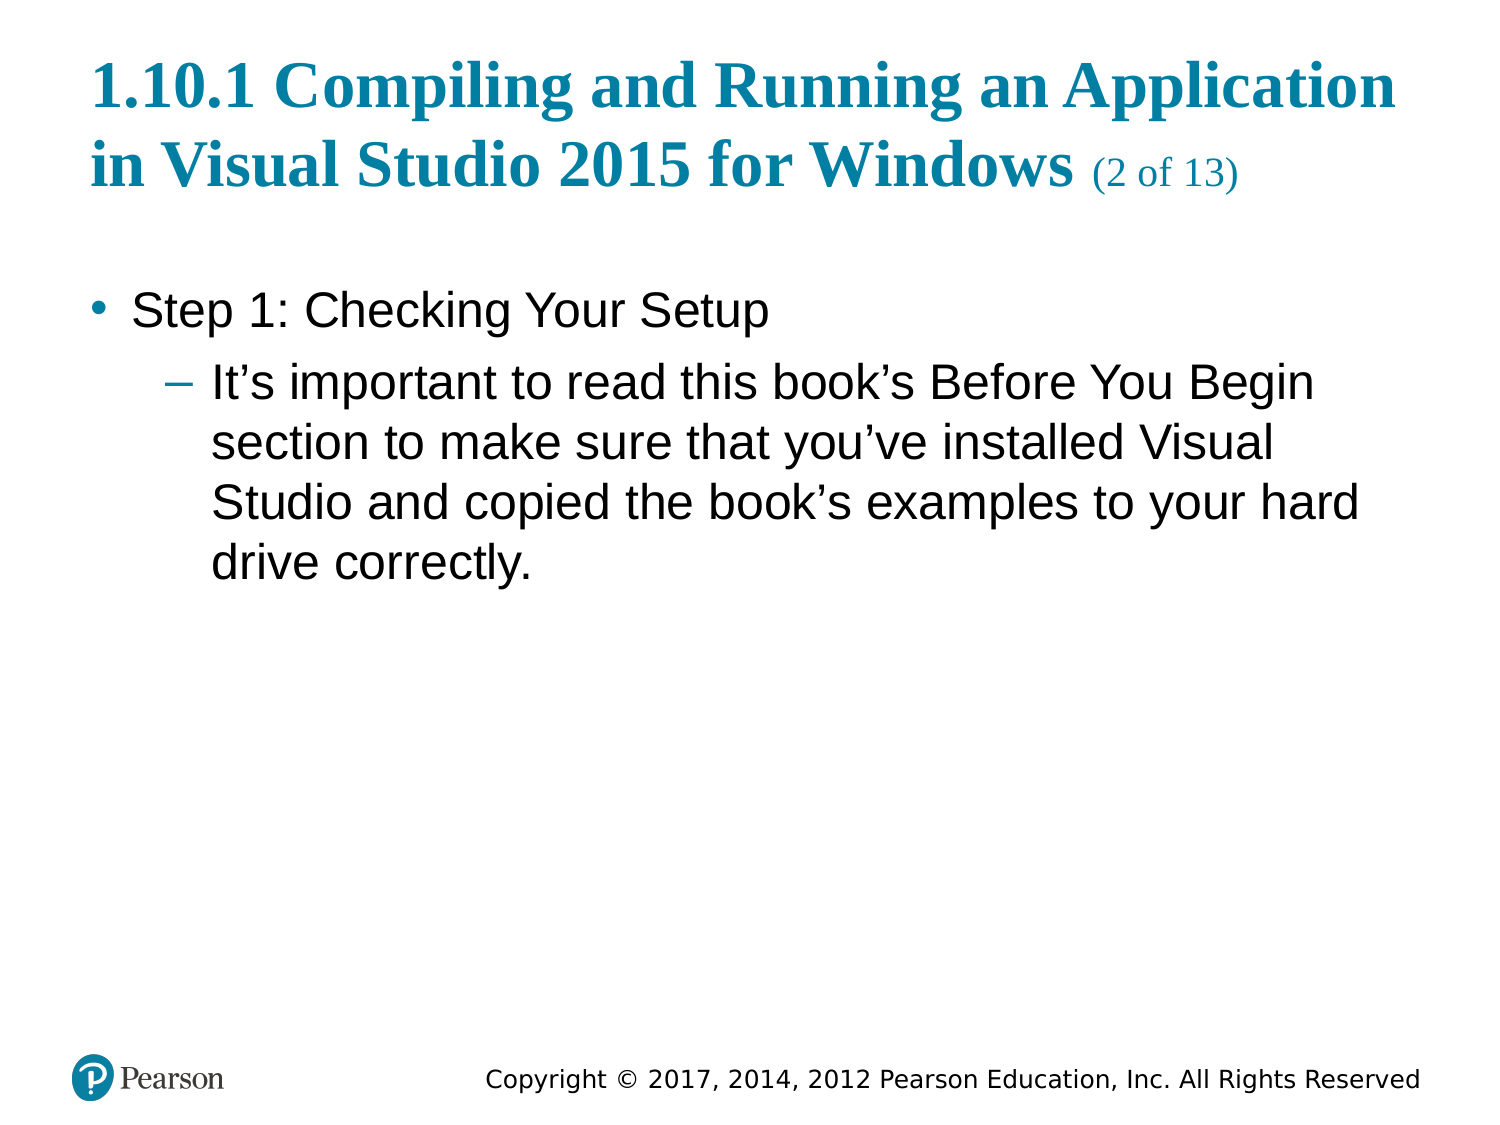

# 1.10.1 Compiling and Running an Application in Visual Studio 2015 for Windows (2 of 13)
Step 1: Checking Your Setup
It’s important to read this book’s Before You Begin section to make sure that you’ve installed Visual Studio and copied the book’s examples to your hard drive correctly.